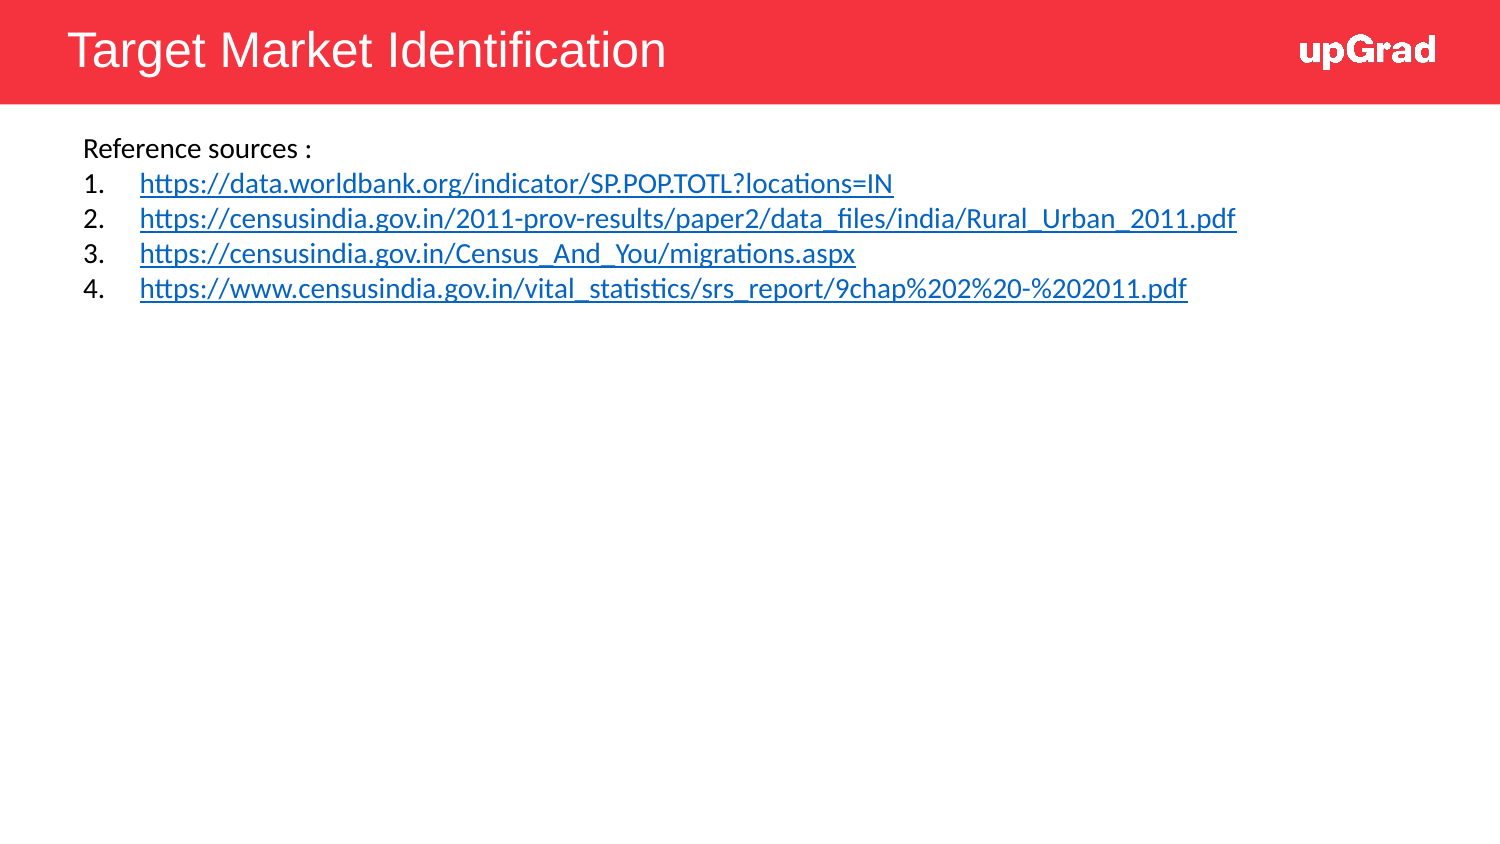

# Target Market Identification
Reference sources :
https://data.worldbank.org/indicator/SP.POP.TOTL?locations=IN
https://censusindia.gov.in/2011-prov-results/paper2/data_files/india/Rural_Urban_2011.pdf
https://censusindia.gov.in/Census_And_You/migrations.aspx
https://www.censusindia.gov.in/vital_statistics/srs_report/9chap%202%20-%202011.pdf